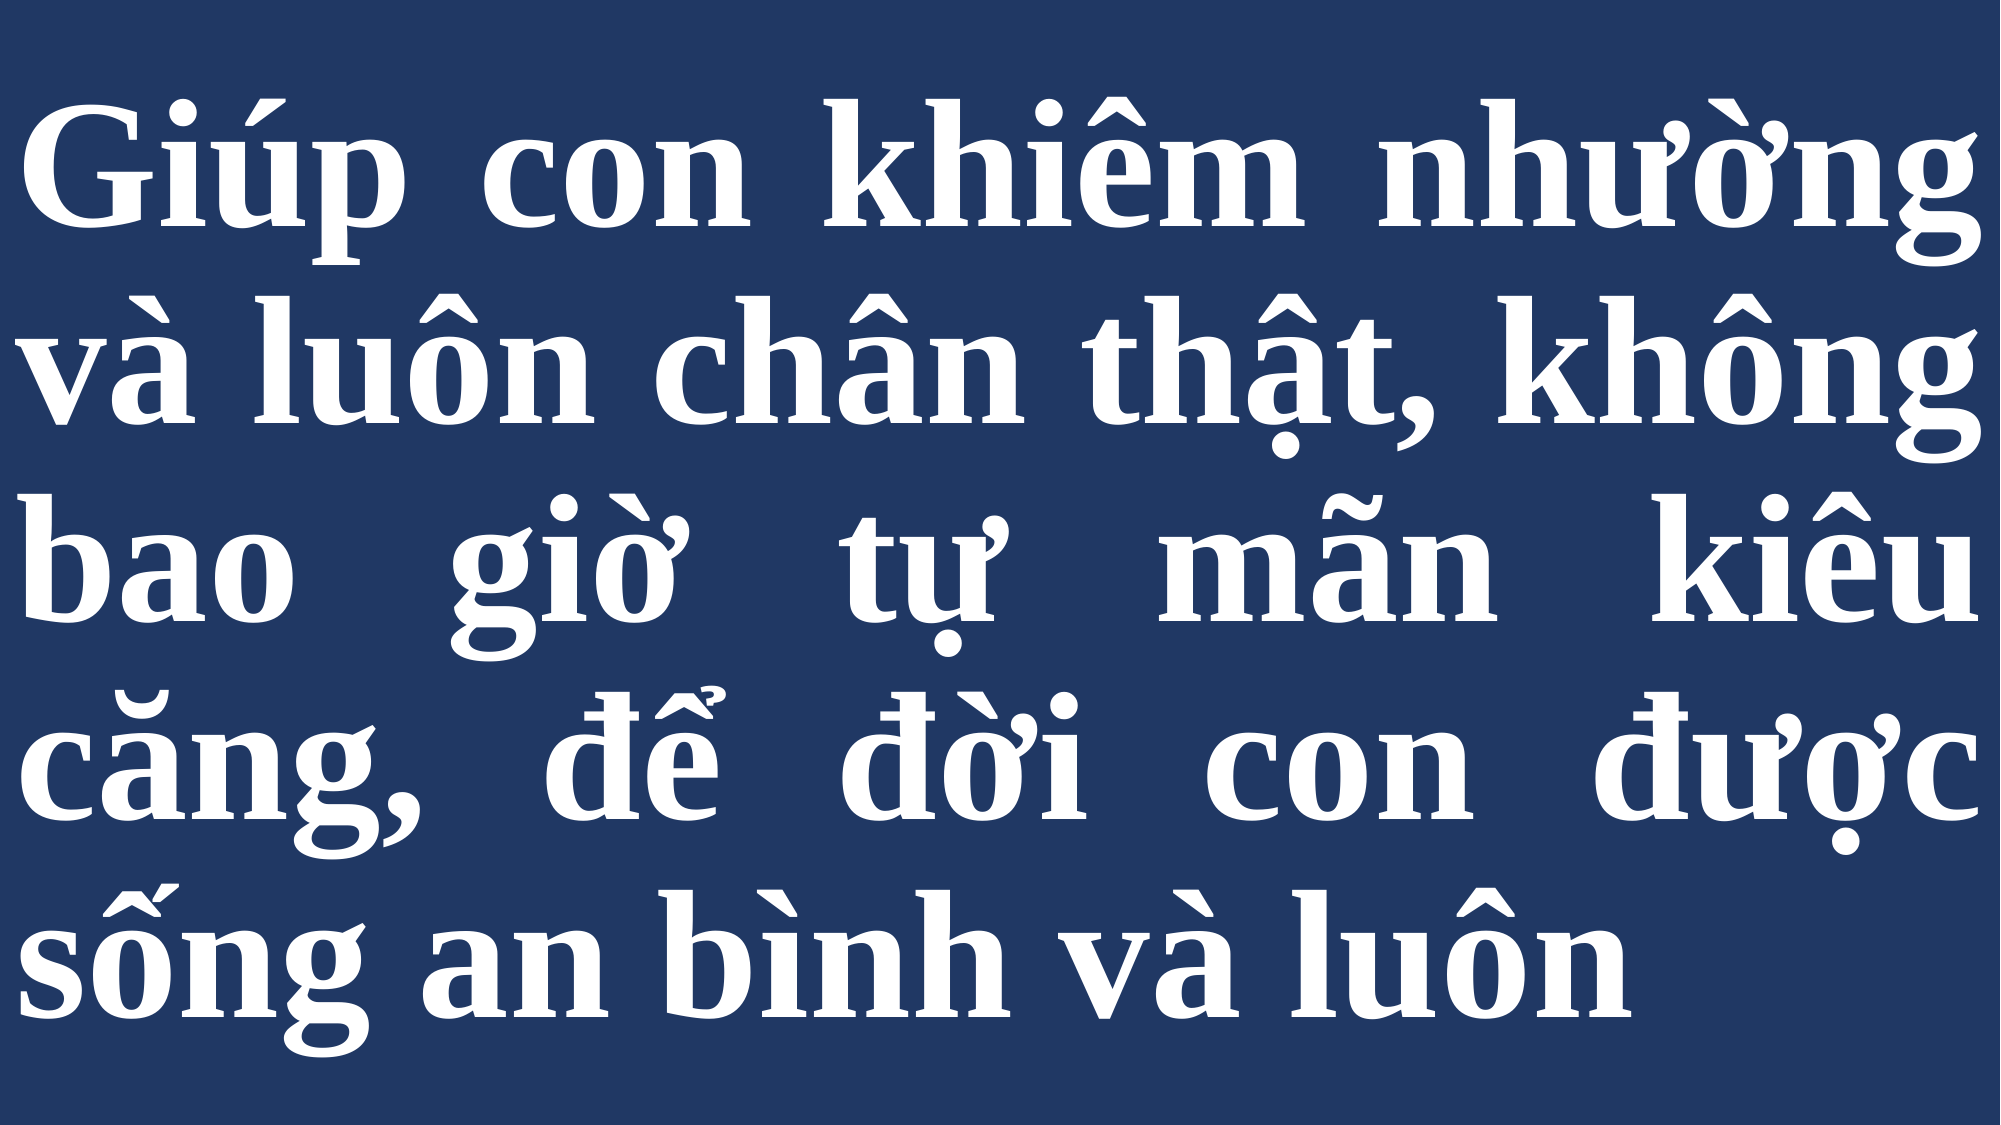

# Giúp con khiêm nhường và luôn chân thật, không bao giờ tự mãn kiêu căng, để đời con được sống an bình và luôn